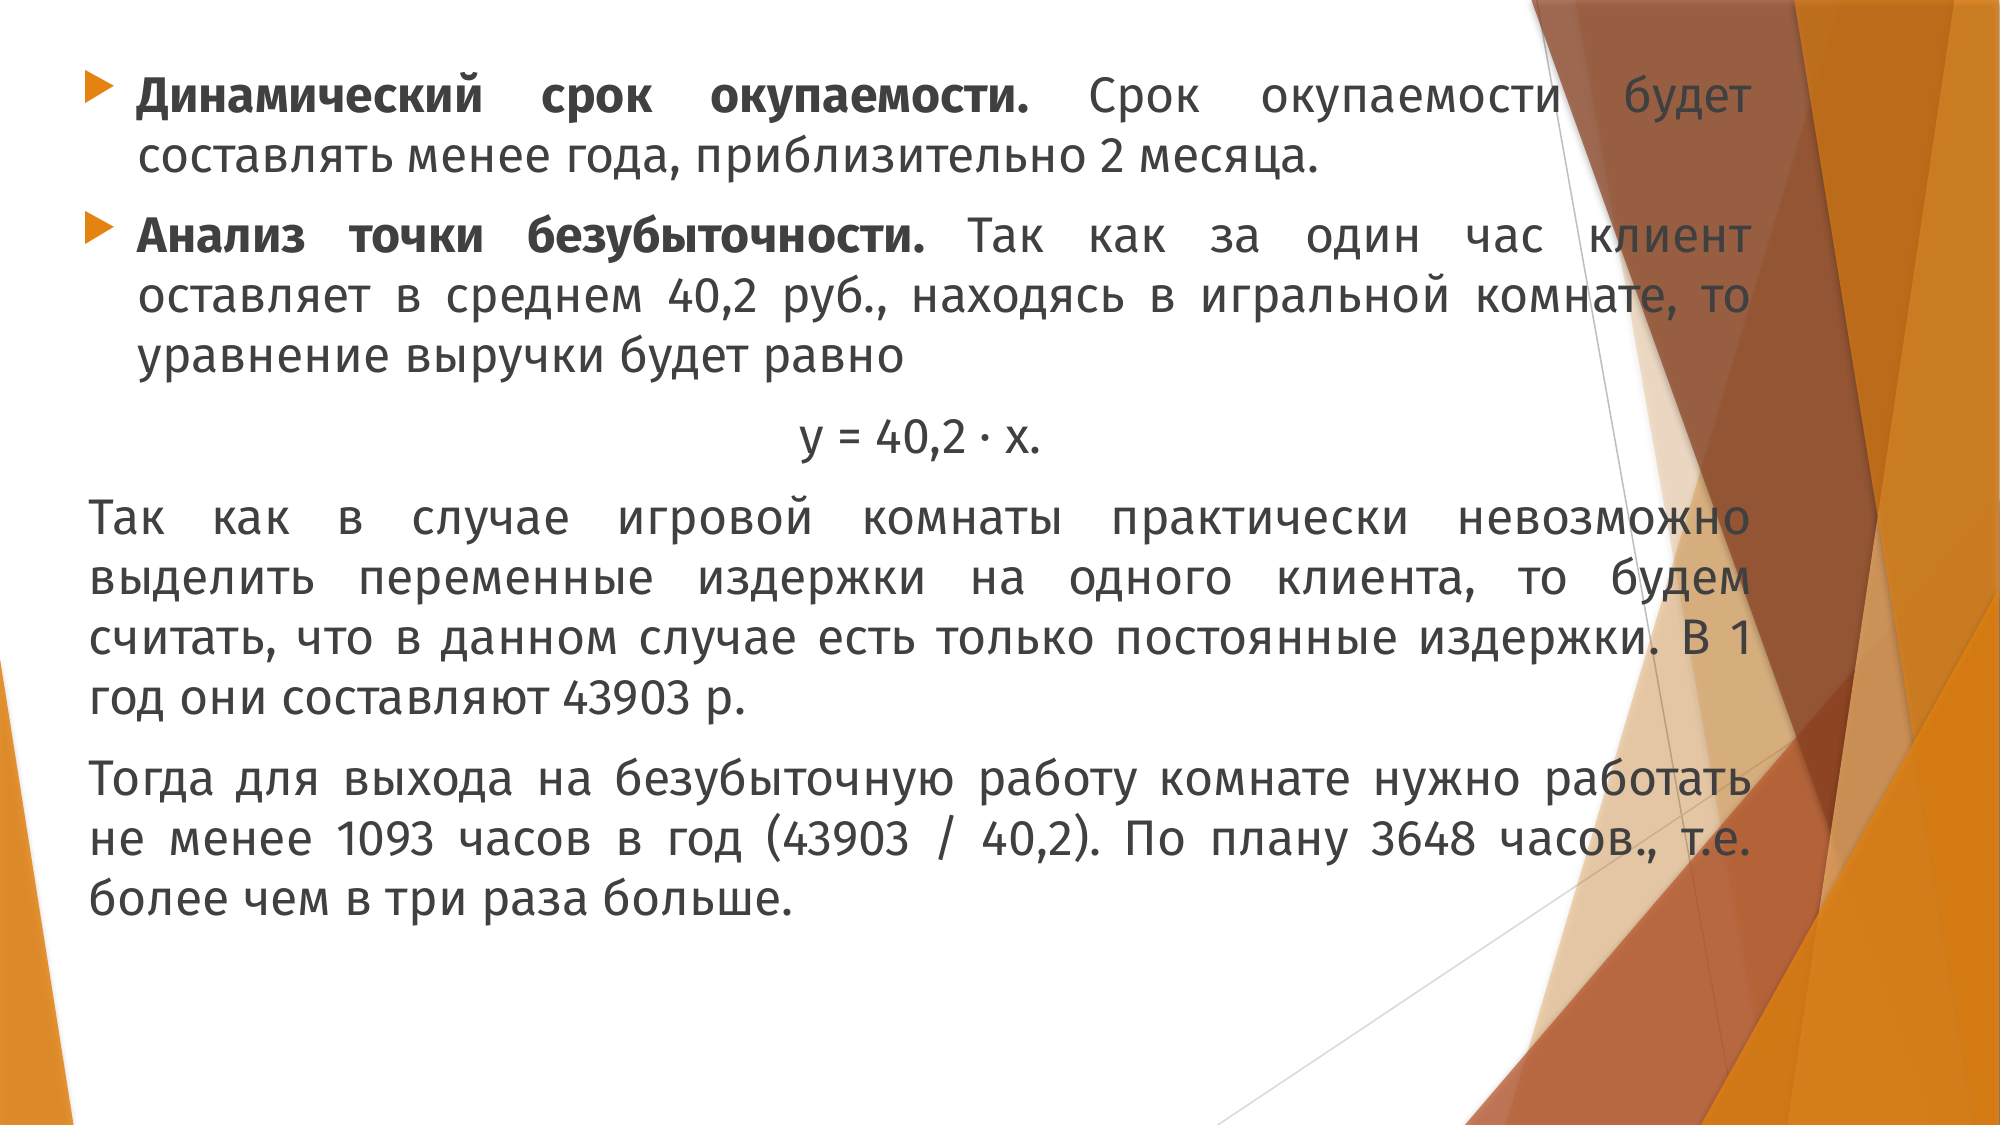

Динамический срок окупаемости. Срок окупаемости будет составлять менее года, приблизительно 2 месяца.
Анализ точки безубыточности. Так как за один час клиент оставляет в среднем 40,2 руб., находясь в игральной комнате, то уравнение выручки будет равно
у = 40,2 · х.
Так как в случае игровой комнаты практически невозможно выделить переменные издержки на одного клиента, то будем считать, что в данном случае есть только постоянные издержки. В 1 год они составляют 43903 р.
Тогда для выхода на безубыточную работу комнате нужно работать не менее 1093 часов в год (43903 / 40,2). По плану 3648 часов., т.е. более чем в три раза больше.